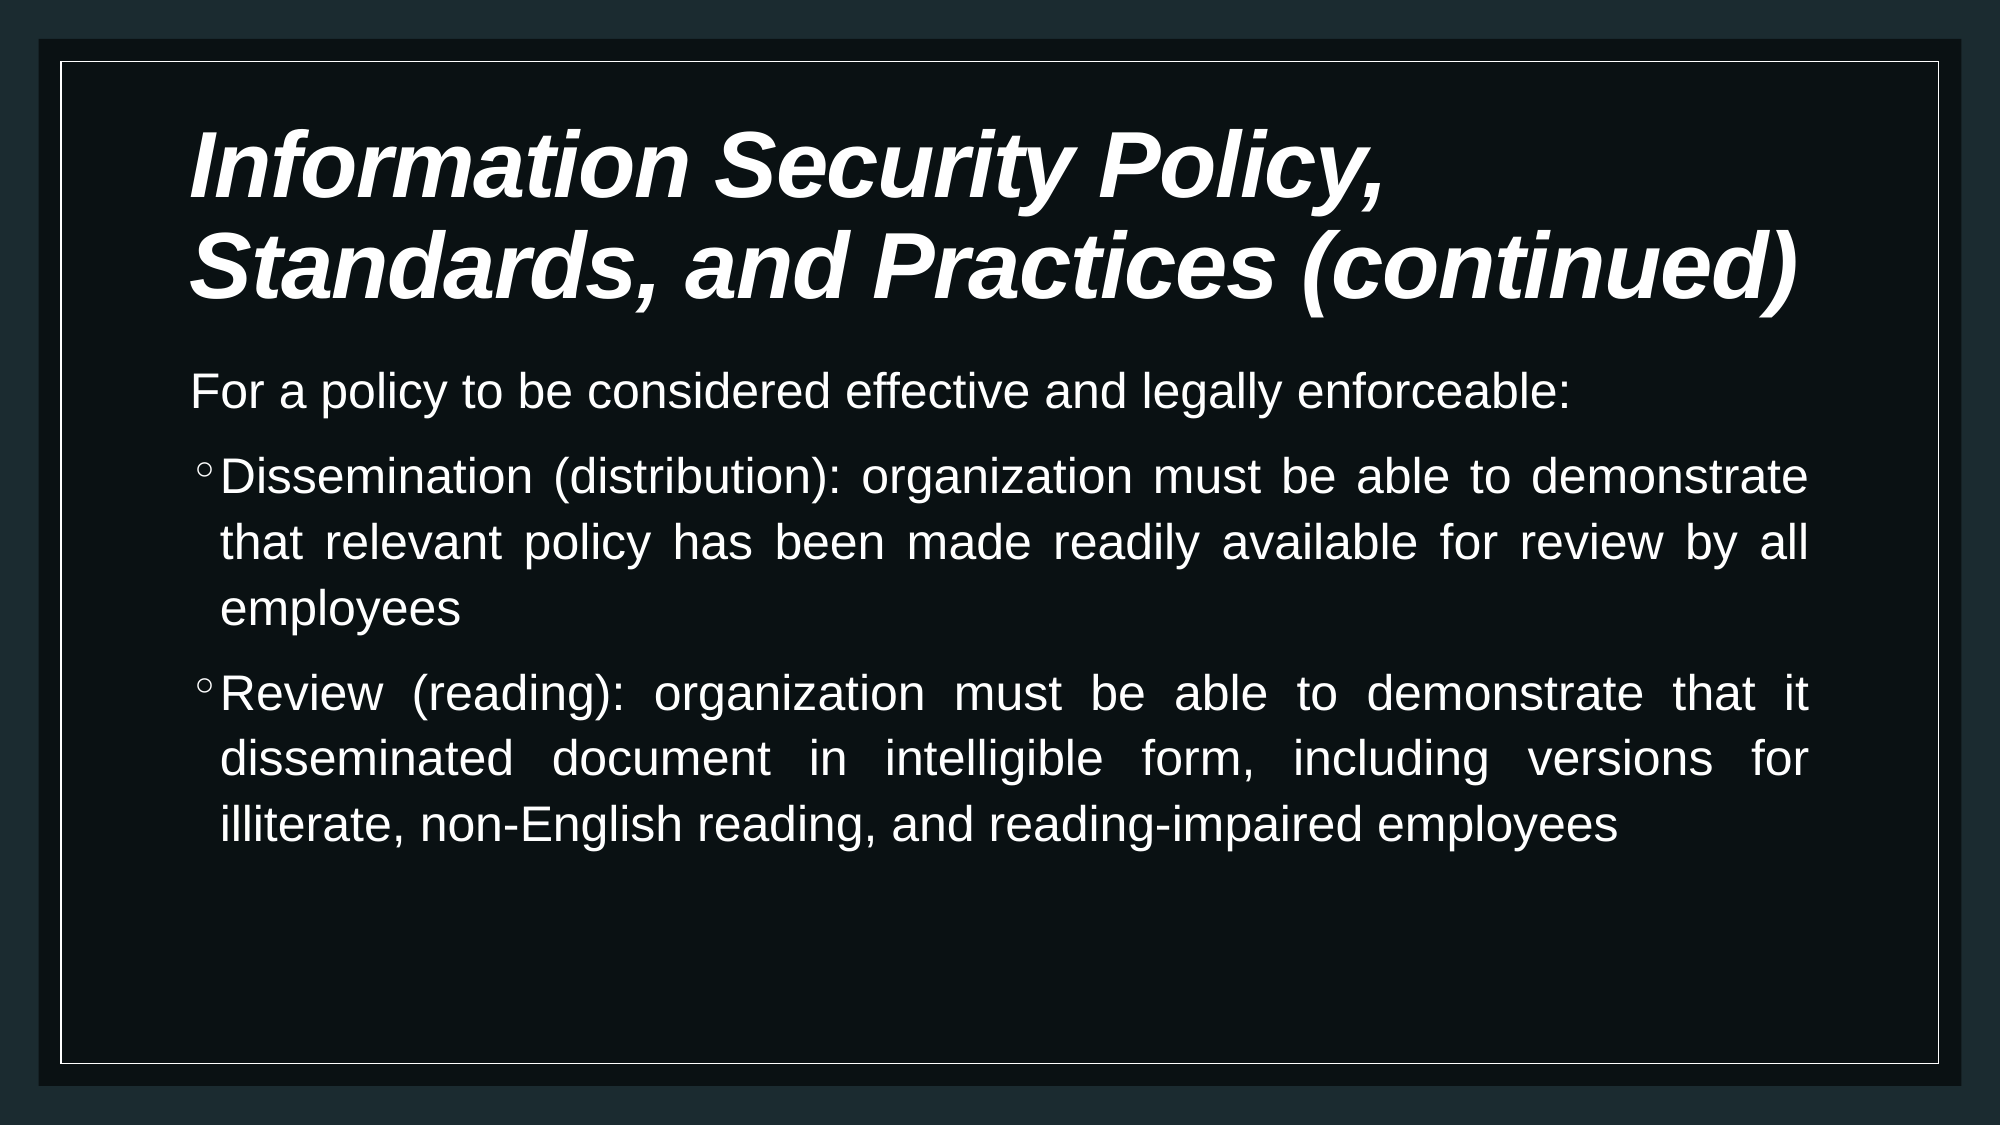

# Information Security Policy, Standards, and Practices (continued)
For a policy to be considered effective and legally enforceable:
Dissemination (distribution): organization must be able to demonstrate that relevant policy has been made readily available for review by all employees
Review (reading): organization must be able to demonstrate that it disseminated document in intelligible form, including versions for illiterate, non-English reading, and reading-impaired employees